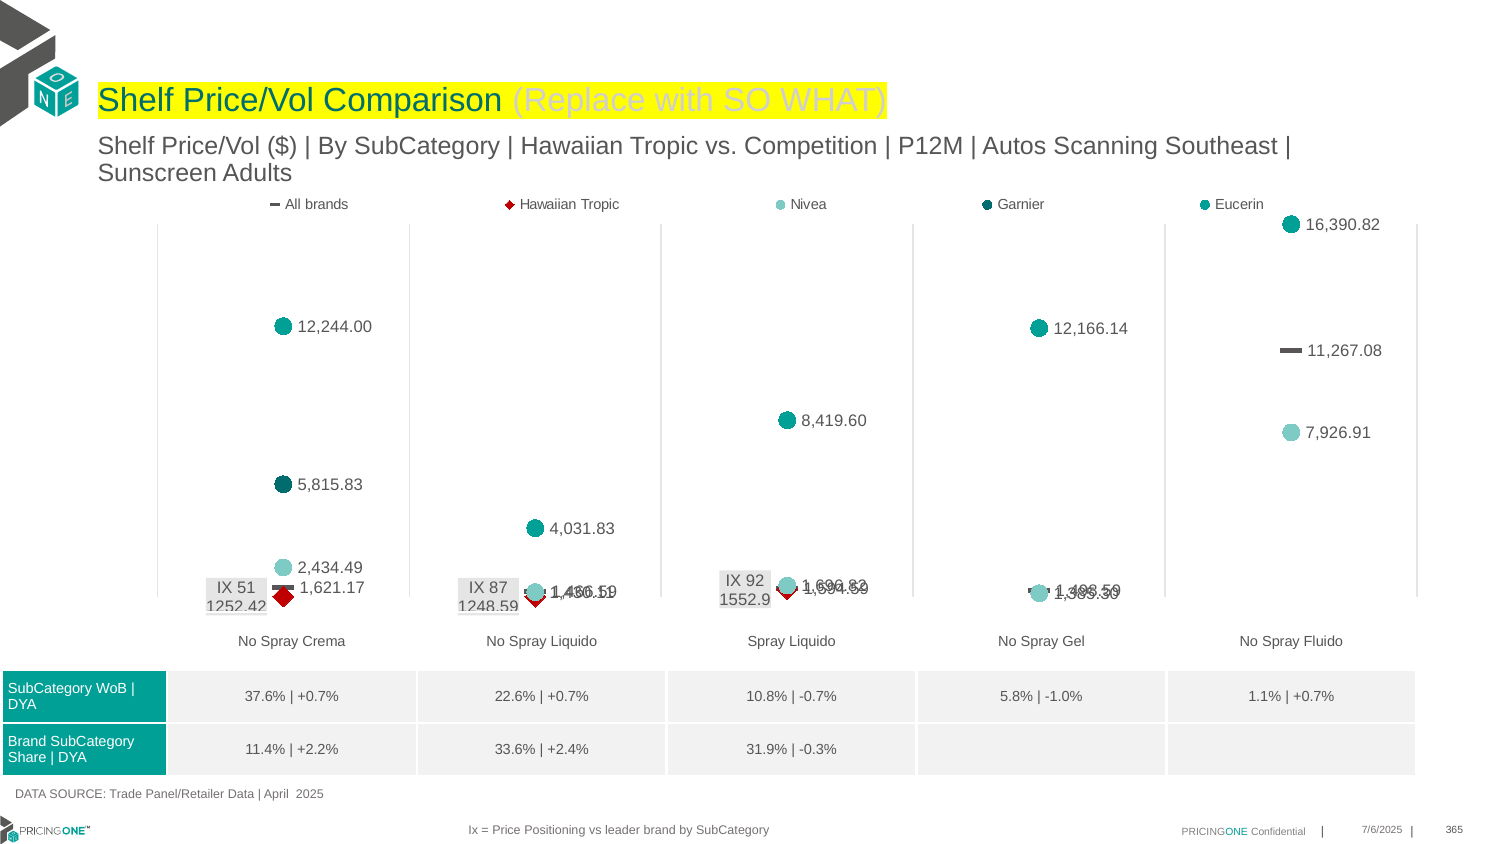

# Shelf Price/Vol Comparison (Replace with SO WHAT)
Shelf Price/Vol ($) | By SubCategory | Hawaiian Tropic vs. Competition | P12M | Autos Scanning Southeast | Sunscreen Adults

### Chart

| Category | All brands | Hawaiian Tropic | Nivea | Garnier | Eucerin |
|---|---|---|---|---|---|
| IX 51 | 1621.17 | 1252.42 | 2434.49 | 5815.83 | 12244.0 |
| IX 87 | 1466.59 | 1248.59 | 1430.11 | None | 4031.83 |
| IX 92 | 1594.59 | 1552.9 | 1696.82 | None | 8419.6 |
| None | 1498.59 | None | 1385.3 | None | 12166.14 |
| None | 11267.08 | None | 7926.91 | None | 16390.82 |
|  | No Spray Crema | No Spray Liquido | Spray Liquido | No Spray Gel | No Spray Fluido |
| --- | --- | --- | --- | --- | --- |
| SubCategory WoB | DYA | 37.6% | +0.7% | 22.6% | +0.7% | 10.8% | -0.7% | 5.8% | -1.0% | 1.1% | +0.7% |
| Brand SubCategory Share | DYA | 11.4% | +2.2% | 33.6% | +2.4% | 31.9% | -0.3% |  |  |
DATA SOURCE: Trade Panel/Retailer Data | April  2025
Ix = Price Positioning vs leader brand by SubCategory
7/6/2025
365